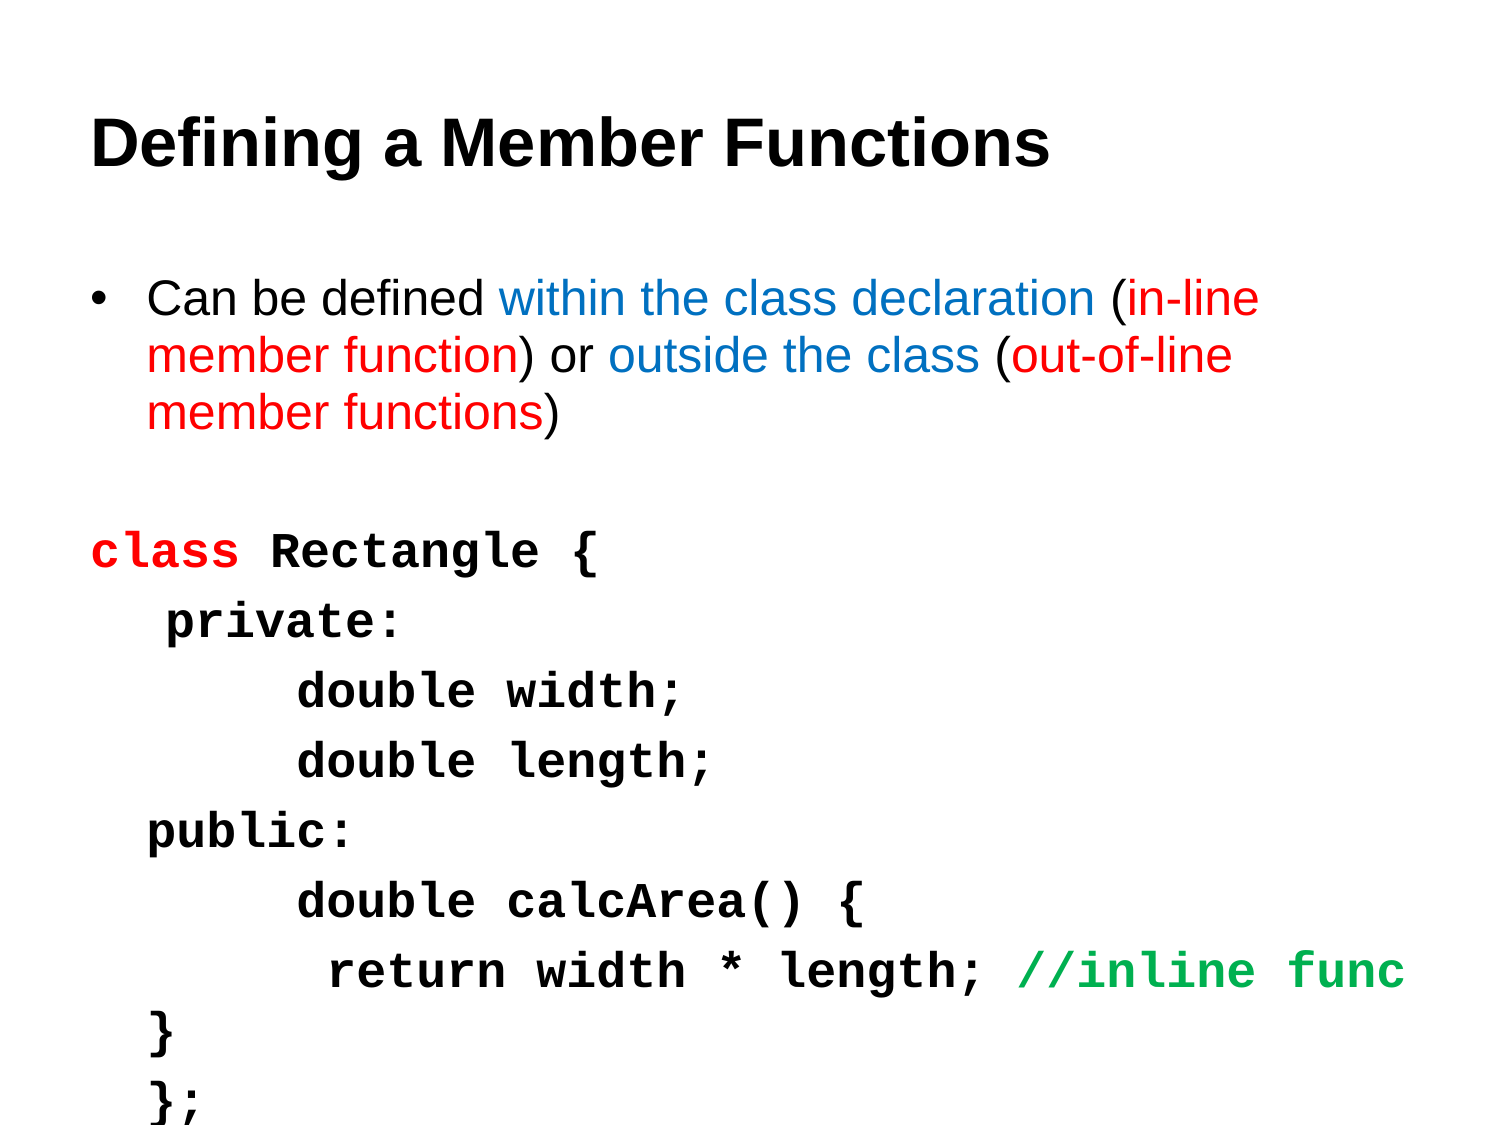

# Defining a Member Functions
Can be defined within the class declaration (in-line member function) or outside the class (out-of-line member functions)

class Rectangle {
private:
	double width;
	double length;
public:
	double calcArea() {
	 return width * length; //inline func }
};